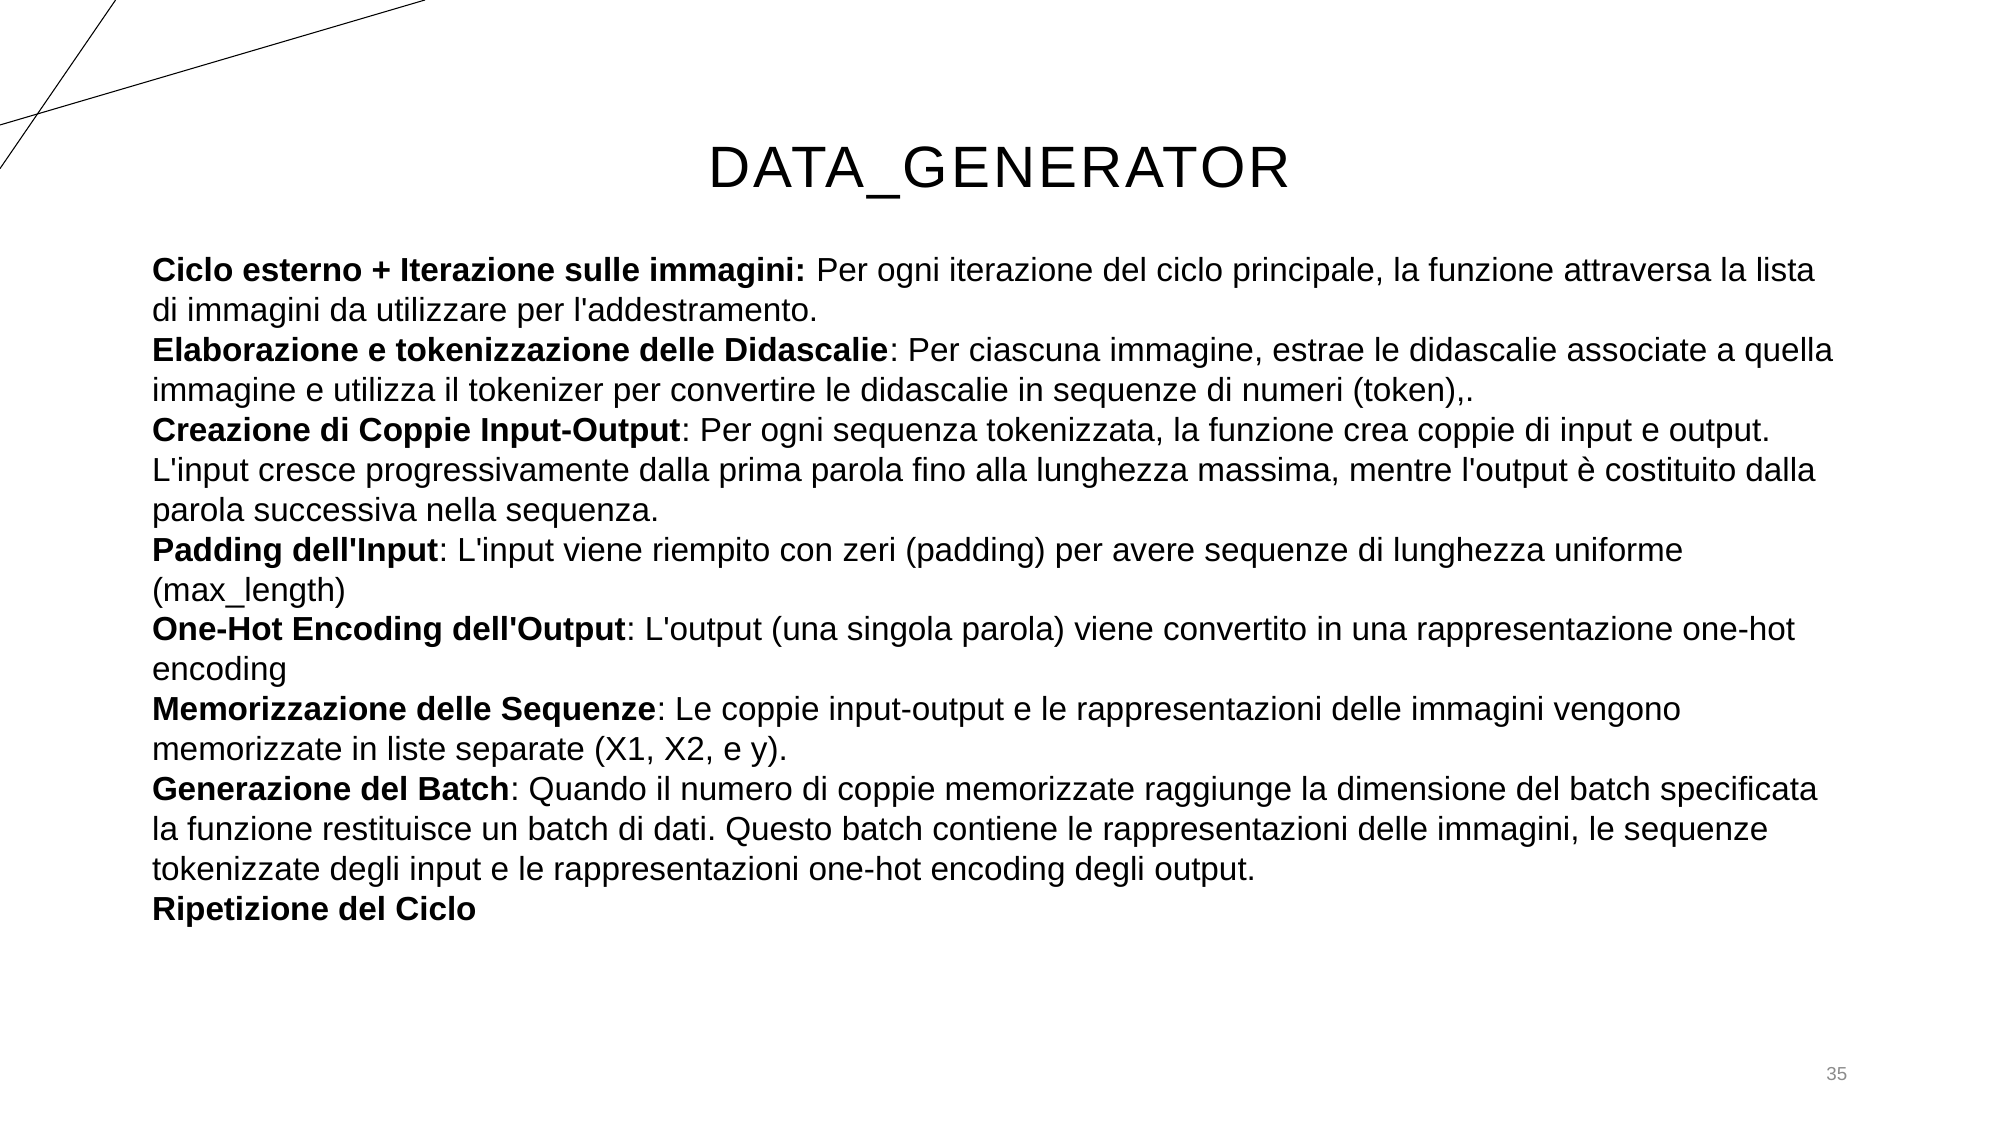

# Data_generator
Ciclo esterno + Iterazione sulle immagini: Per ogni iterazione del ciclo principale, la funzione attraversa la lista di immagini da utilizzare per l'addestramento.
Elaborazione e tokenizzazione delle Didascalie: Per ciascuna immagine, estrae le didascalie associate a quella immagine e utilizza il tokenizer per convertire le didascalie in sequenze di numeri (token),.
Creazione di Coppie Input-Output: Per ogni sequenza tokenizzata, la funzione crea coppie di input e output. L'input cresce progressivamente dalla prima parola fino alla lunghezza massima, mentre l'output è costituito dalla parola successiva nella sequenza.
Padding dell'Input: L'input viene riempito con zeri (padding) per avere sequenze di lunghezza uniforme (max_length)
One-Hot Encoding dell'Output: L'output (una singola parola) viene convertito in una rappresentazione one-hot encoding
Memorizzazione delle Sequenze: Le coppie input-output e le rappresentazioni delle immagini vengono memorizzate in liste separate (X1, X2, e y).
Generazione del Batch: Quando il numero di coppie memorizzate raggiunge la dimensione del batch specificata la funzione restituisce un batch di dati. Questo batch contiene le rappresentazioni delle immagini, le sequenze tokenizzate degli input e le rappresentazioni one-hot encoding degli output.
Ripetizione del Ciclo
35